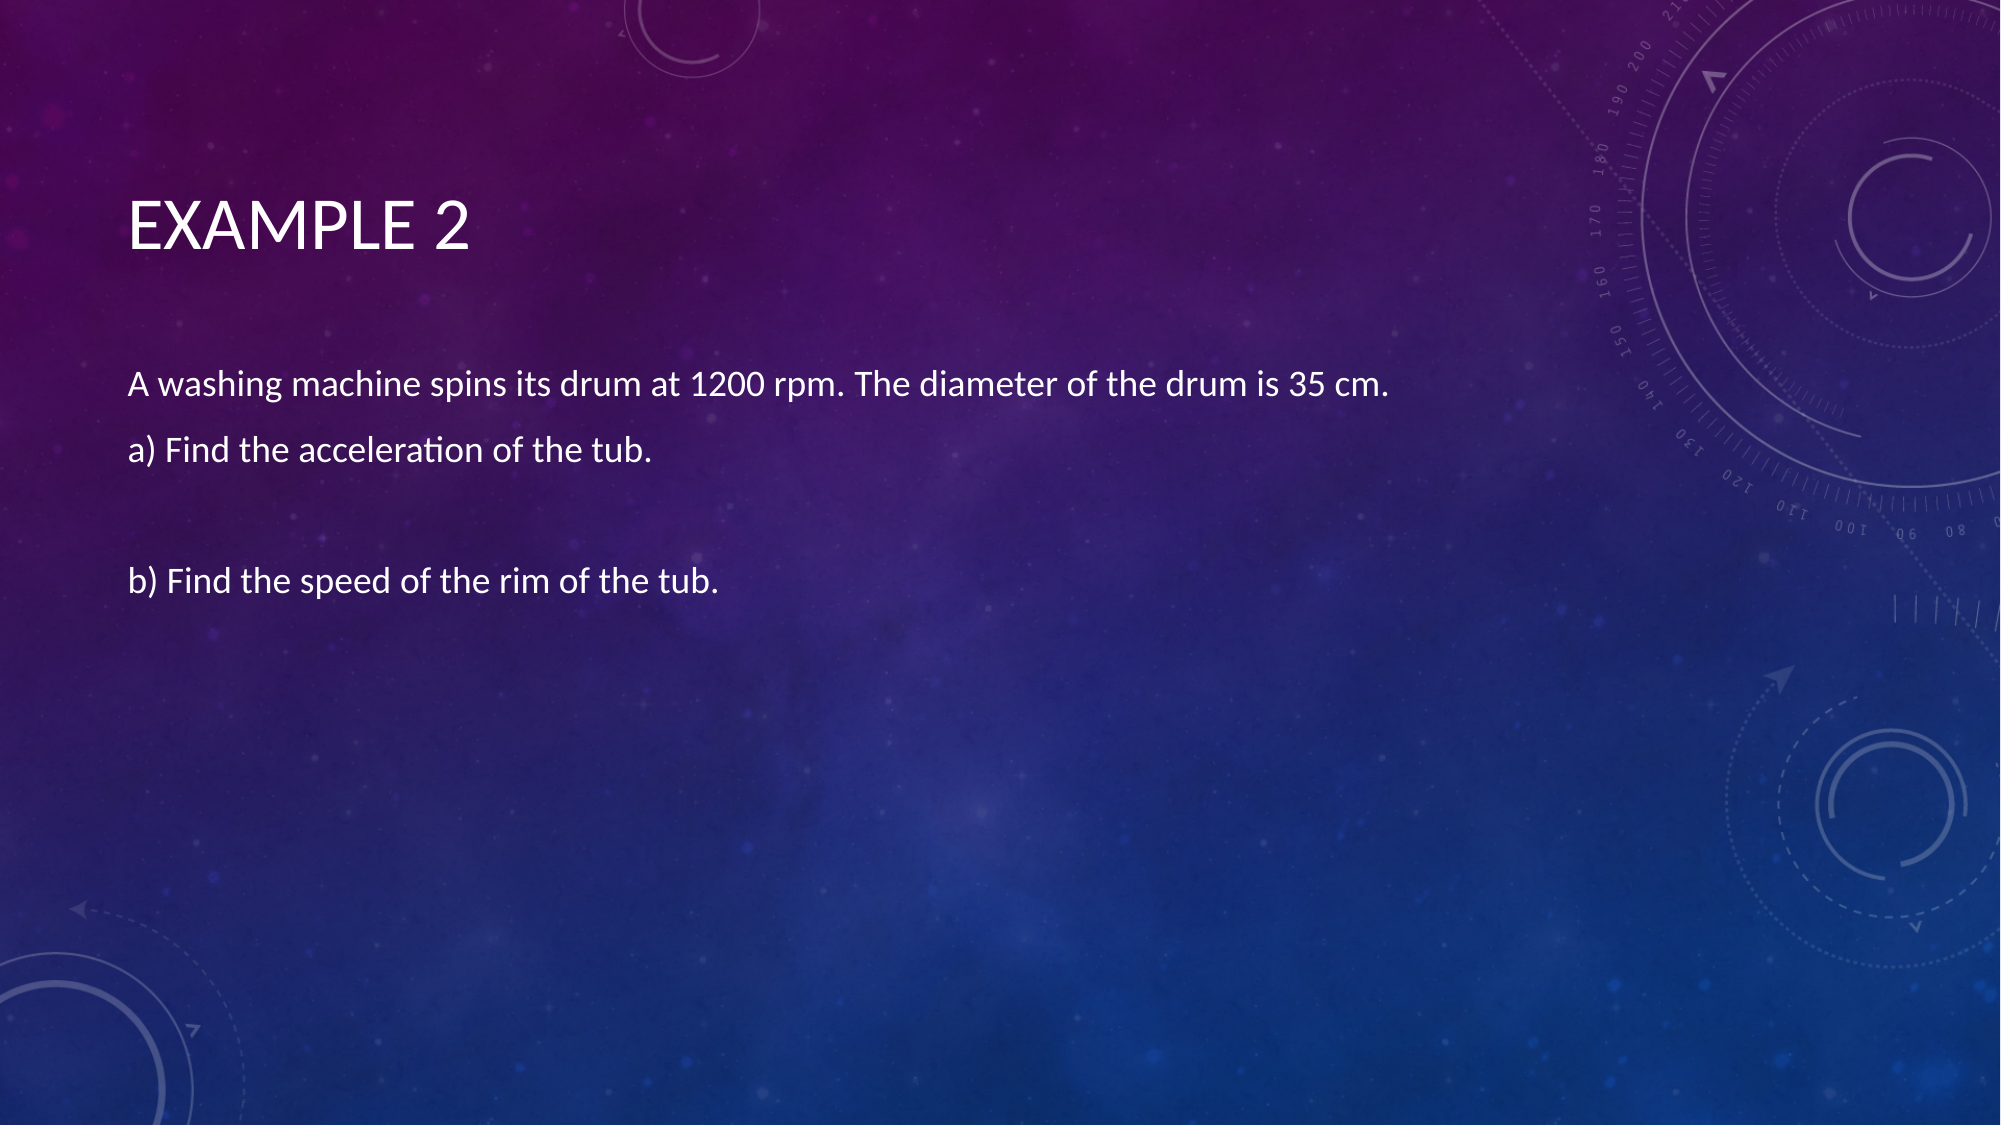

# Example 2
A washing machine spins its drum at 1200 rpm. The diameter of the drum is 35 cm.
a) Find the acceleration of the tub.

b) Find the speed of the rim of the tub.